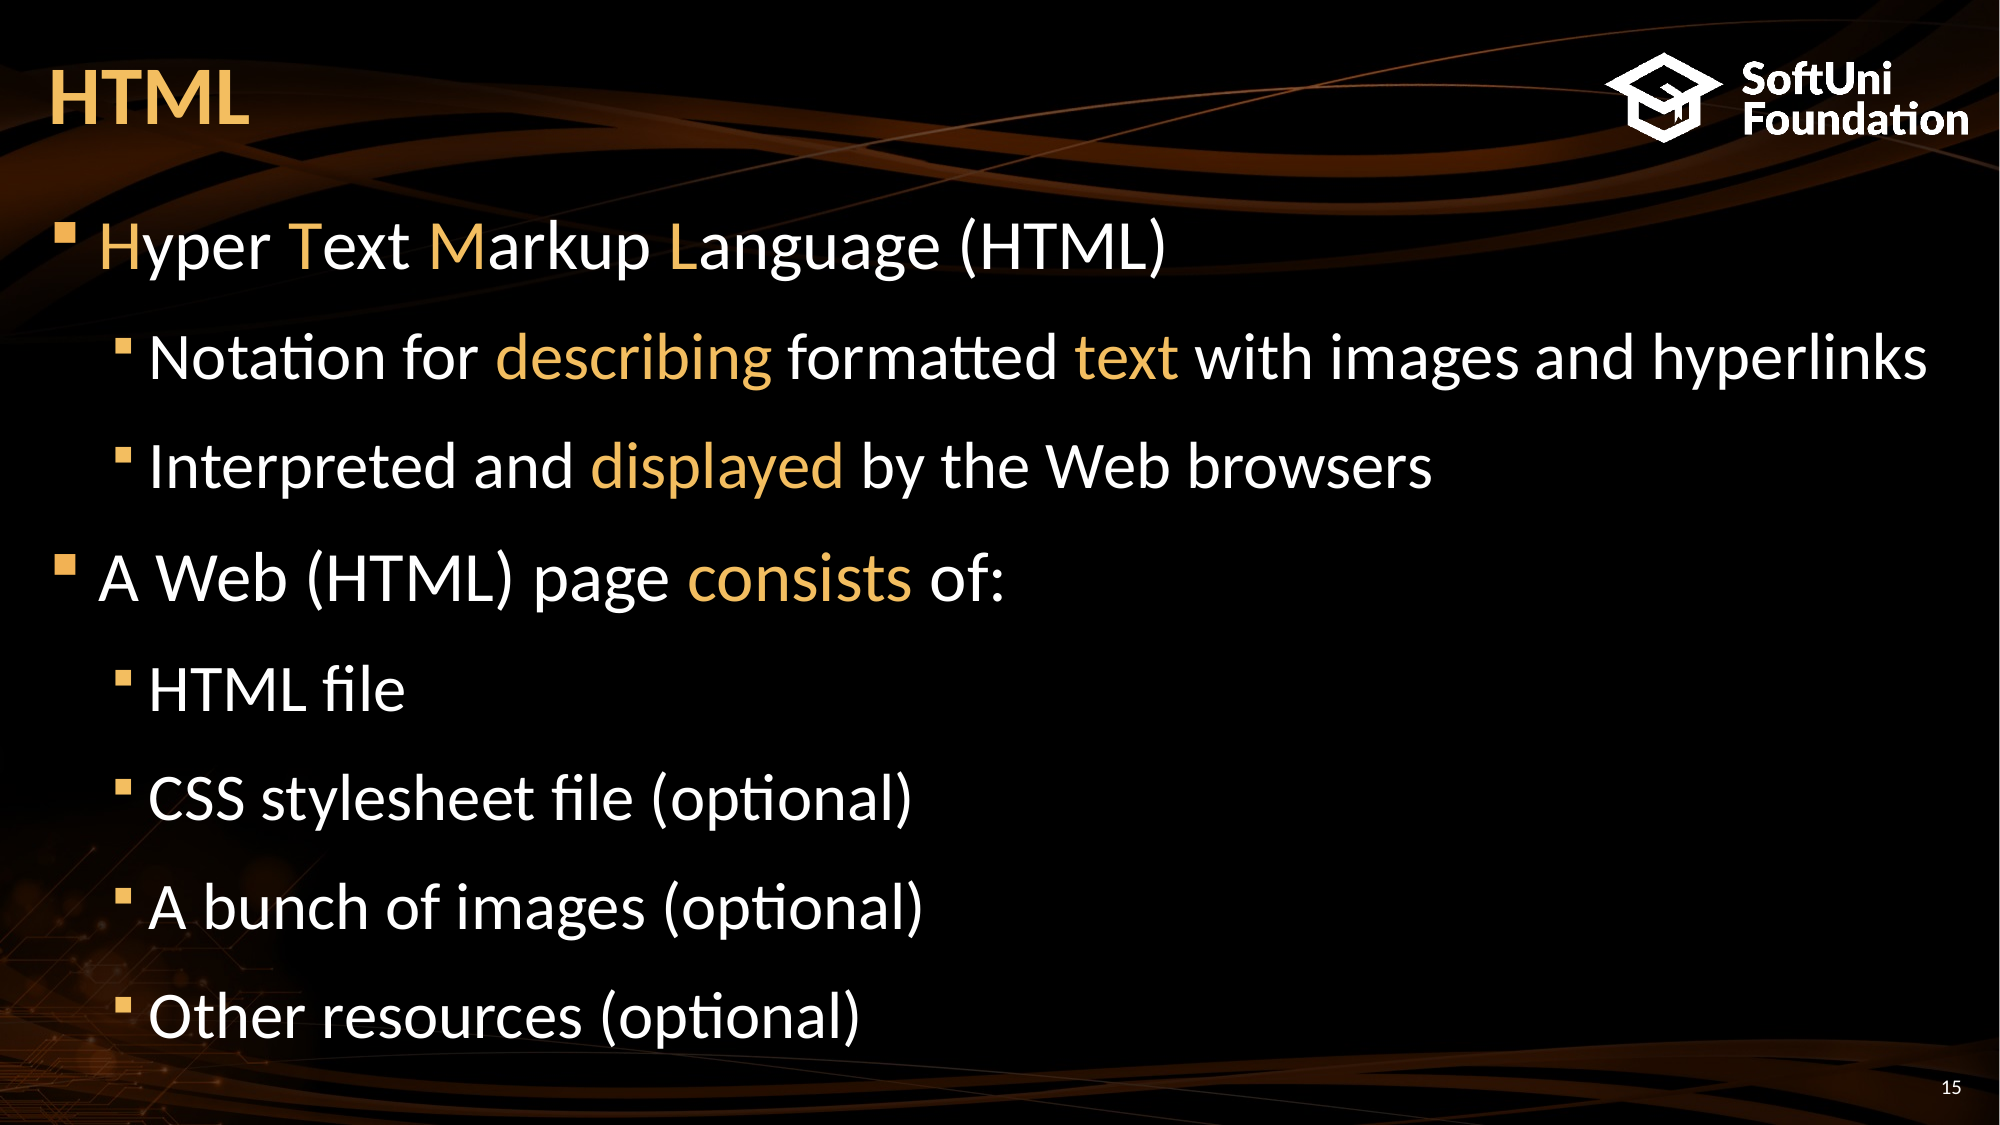

# HTML
Hyper Text Markup Language (HTML)
Notation for describing formatted text with images and hyperlinks
Interpreted and displayed by the Web browsers
A Web (HTML) page consists of:
HTML file
CSS stylesheet file (optional)
A bunch of images (optional)
Other resources (optional)
15